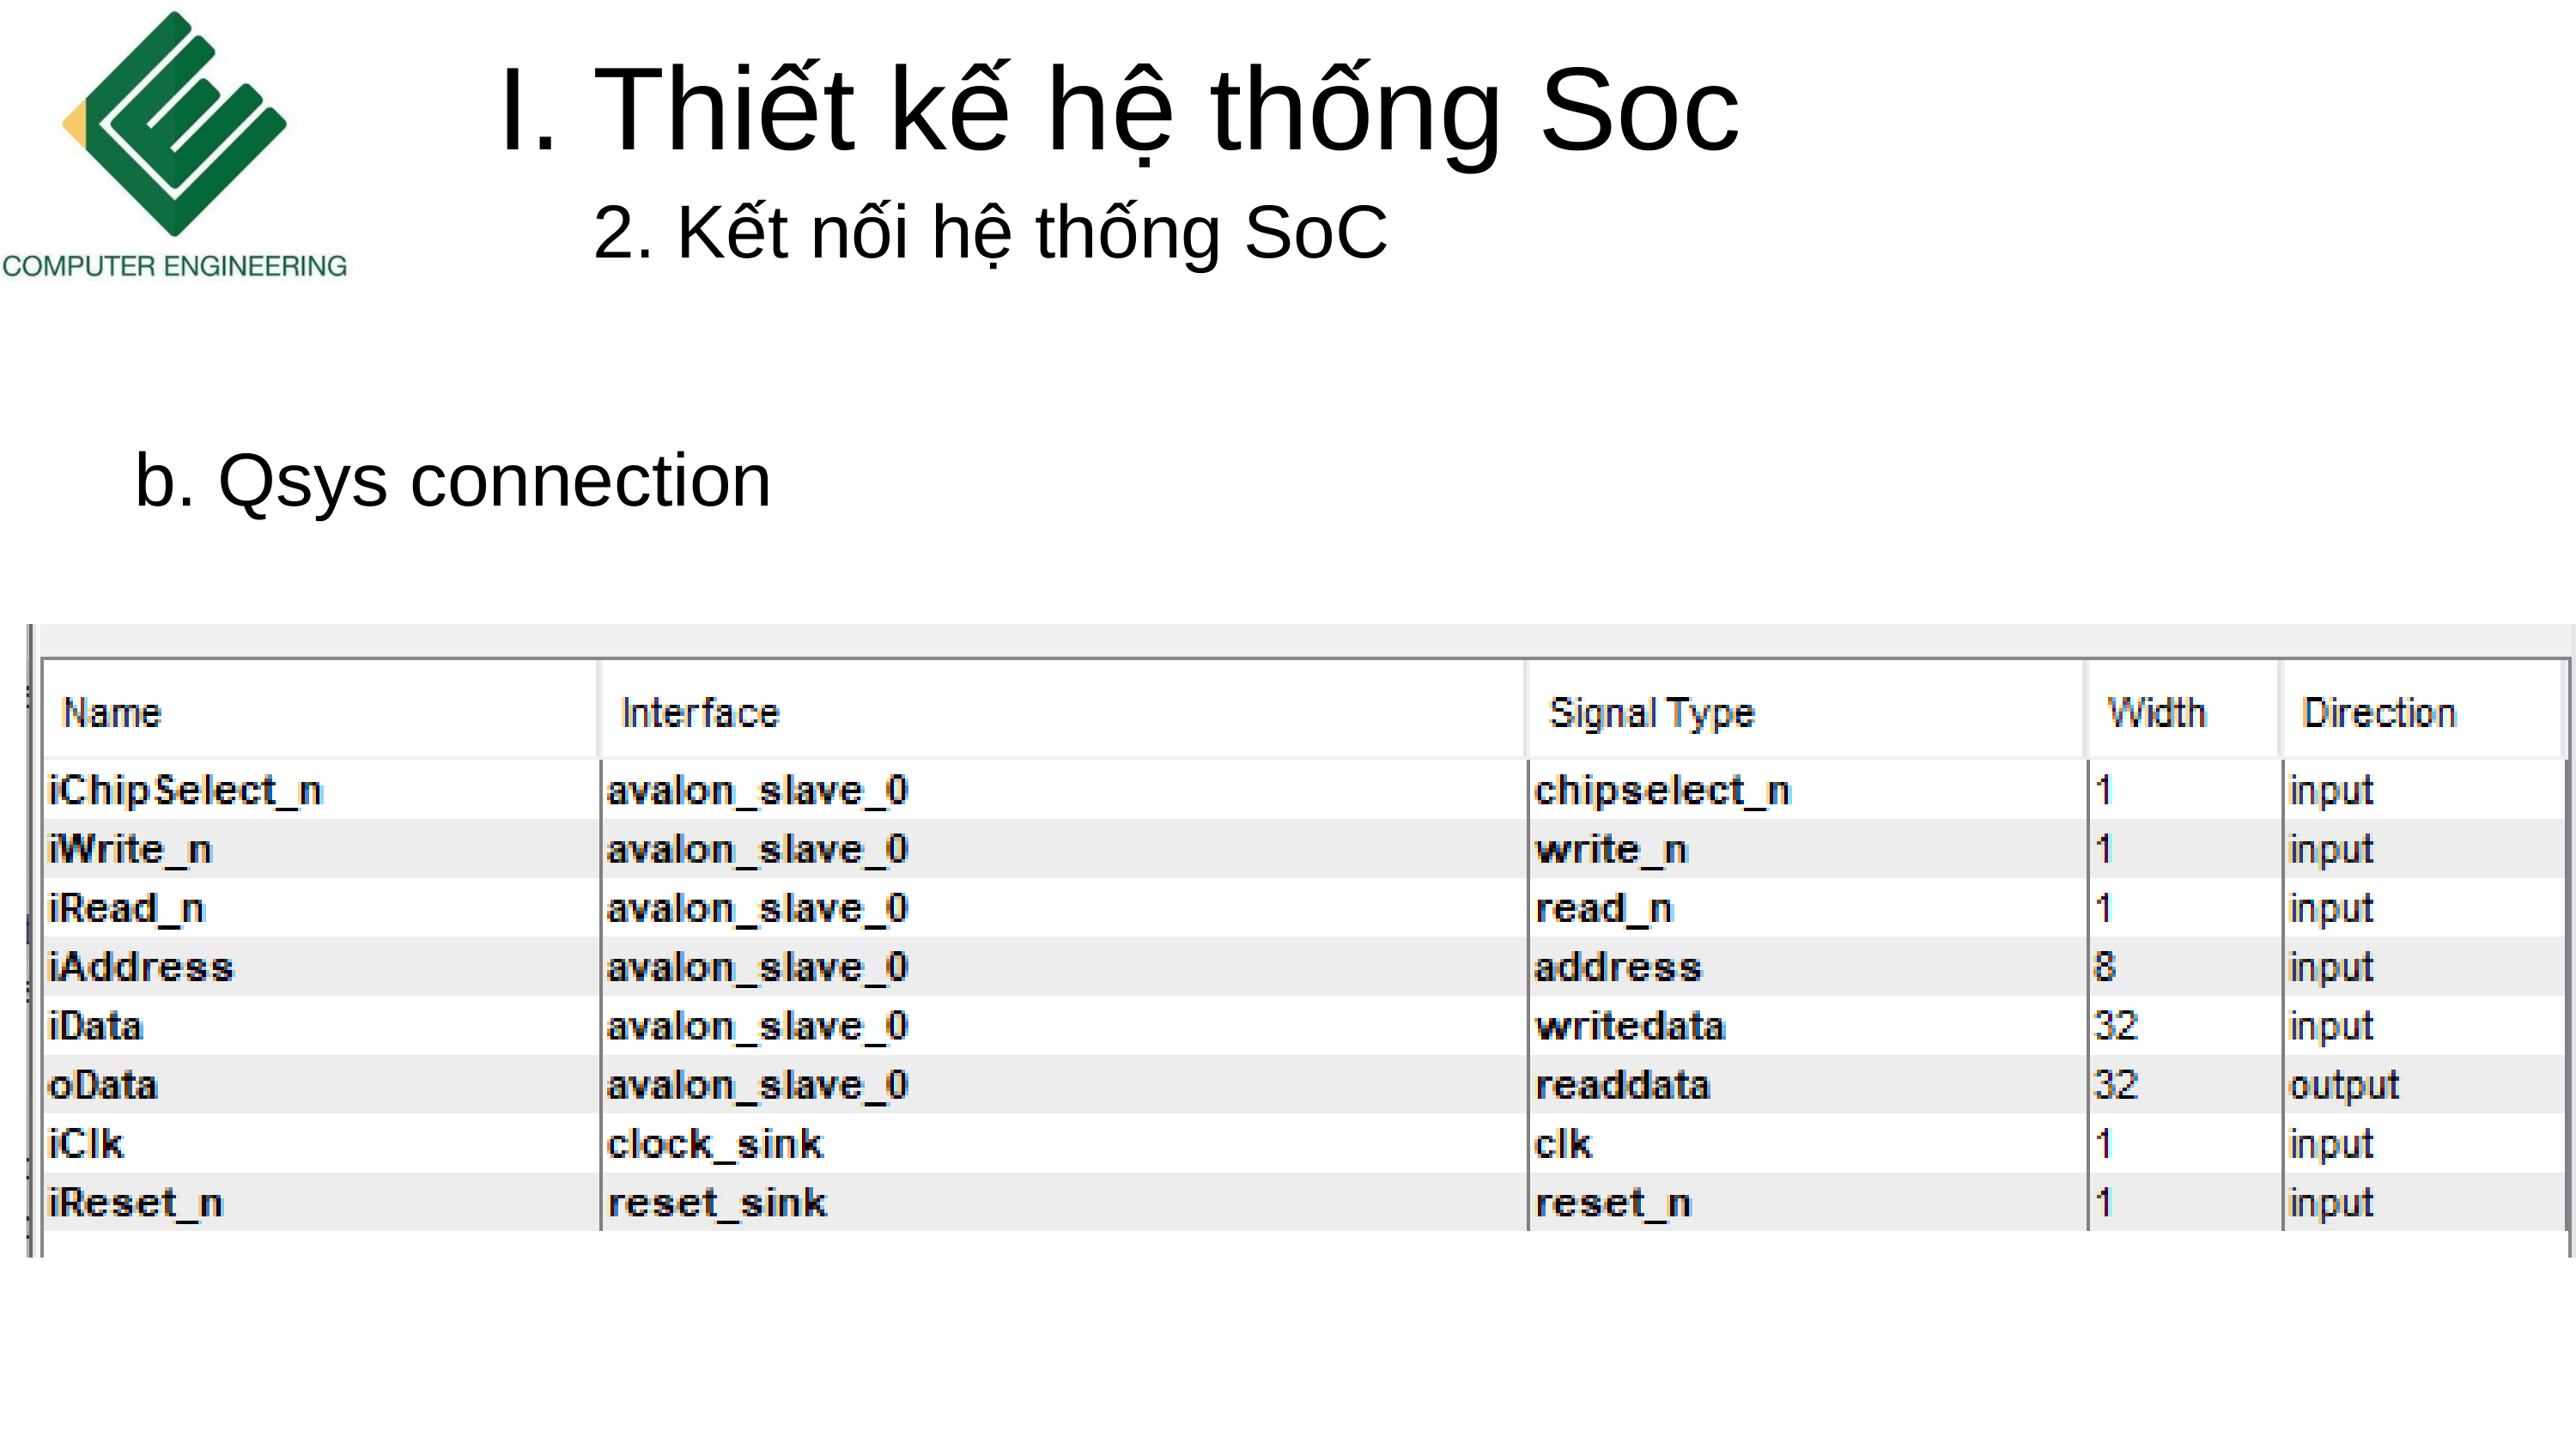

I. Thiết kế hệ thống Soc

2. Kết nối hệ thống SoC

b. Qsys connection